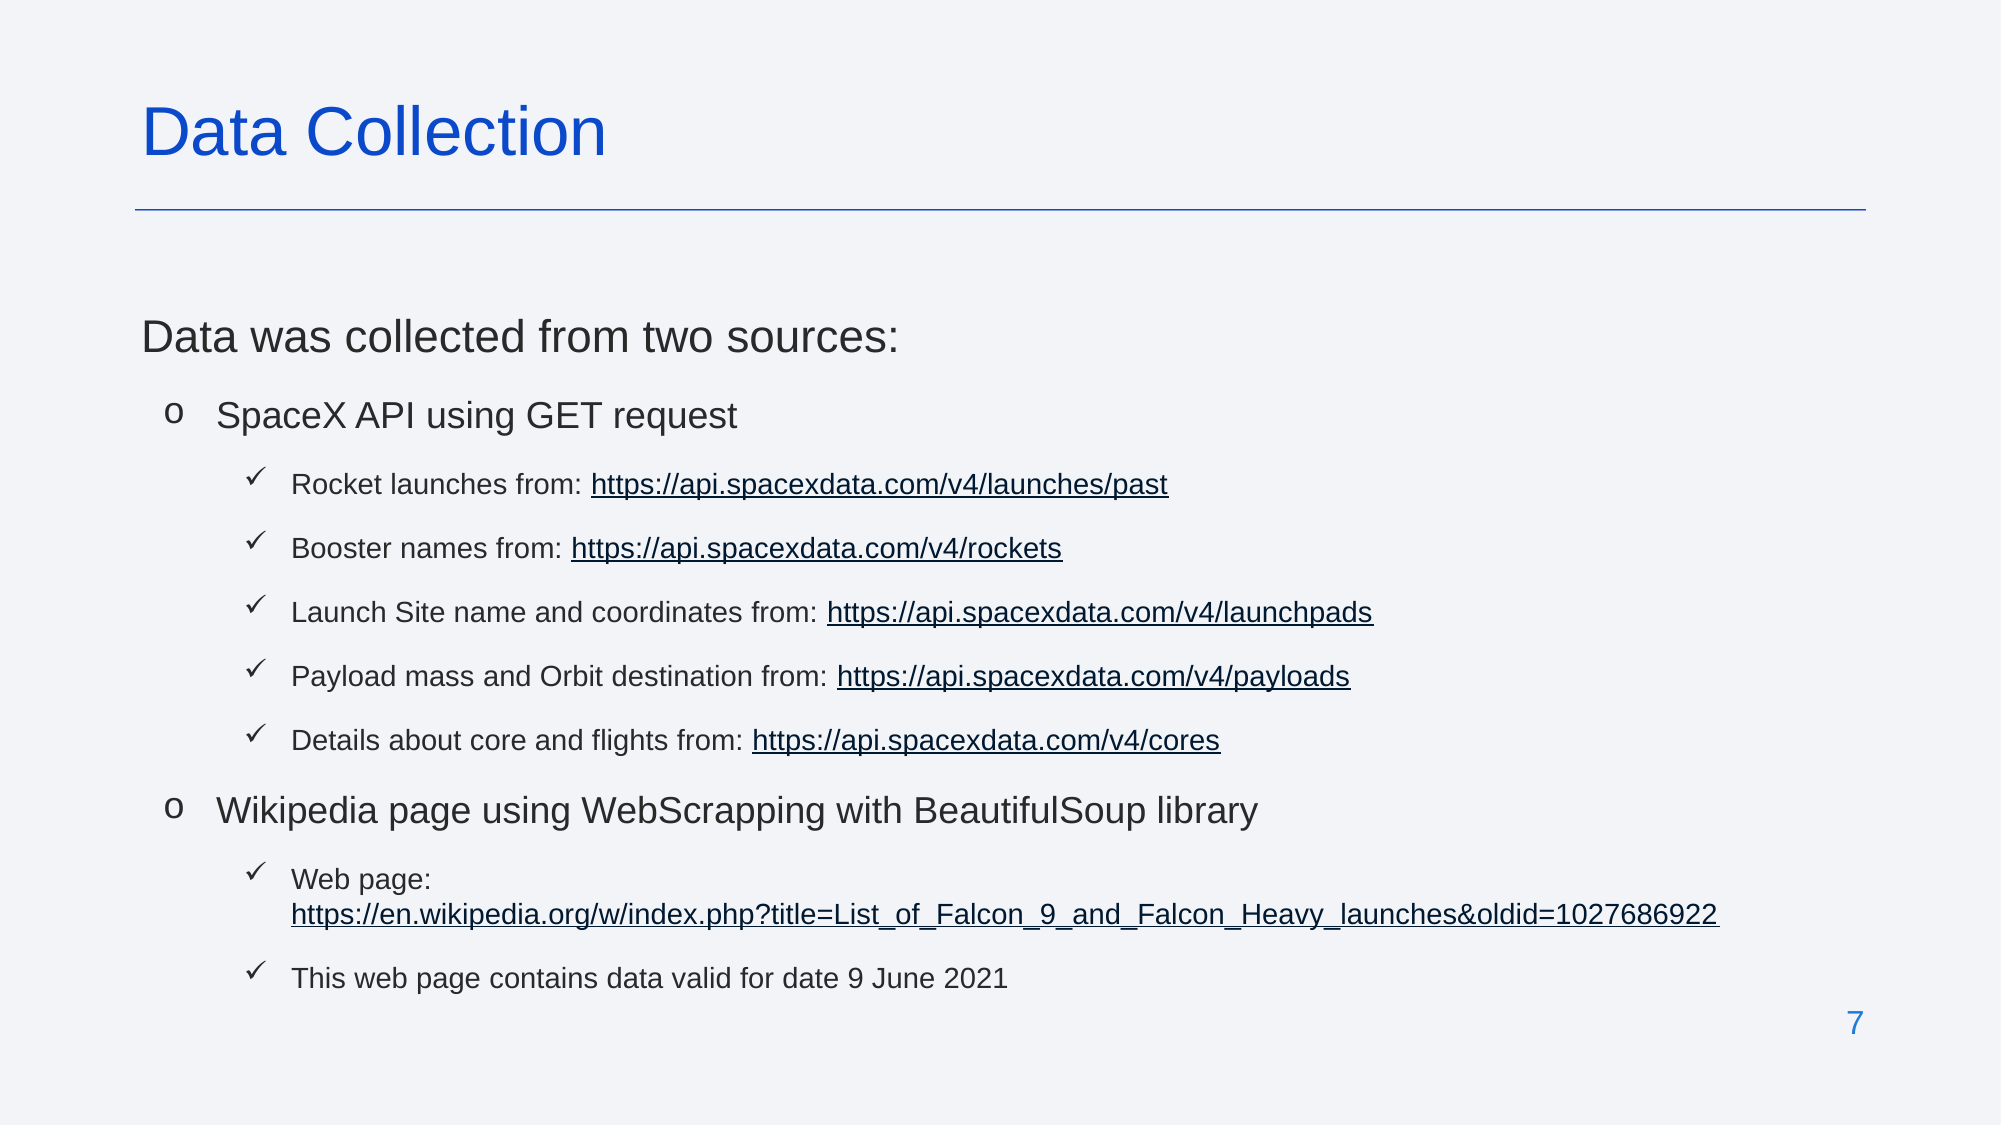

Data Collection
Data was collected from two sources:
SpaceX API using GET request
Rocket launches from: https://api.spacexdata.com/v4/launches/past
Booster names from: https://api.spacexdata.com/v4/rockets
Launch Site name and coordinates from: https://api.spacexdata.com/v4/launchpads
Payload mass and Orbit destination from: https://api.spacexdata.com/v4/payloads
Details about core and flights from: https://api.spacexdata.com/v4/cores
Wikipedia page using WebScrapping with BeautifulSoup library
Web page: https://en.wikipedia.org/w/index.php?title=List_of_Falcon_9_and_Falcon_Heavy_launches&oldid=1027686922
This web page contains data valid for date 9 June 2021

7